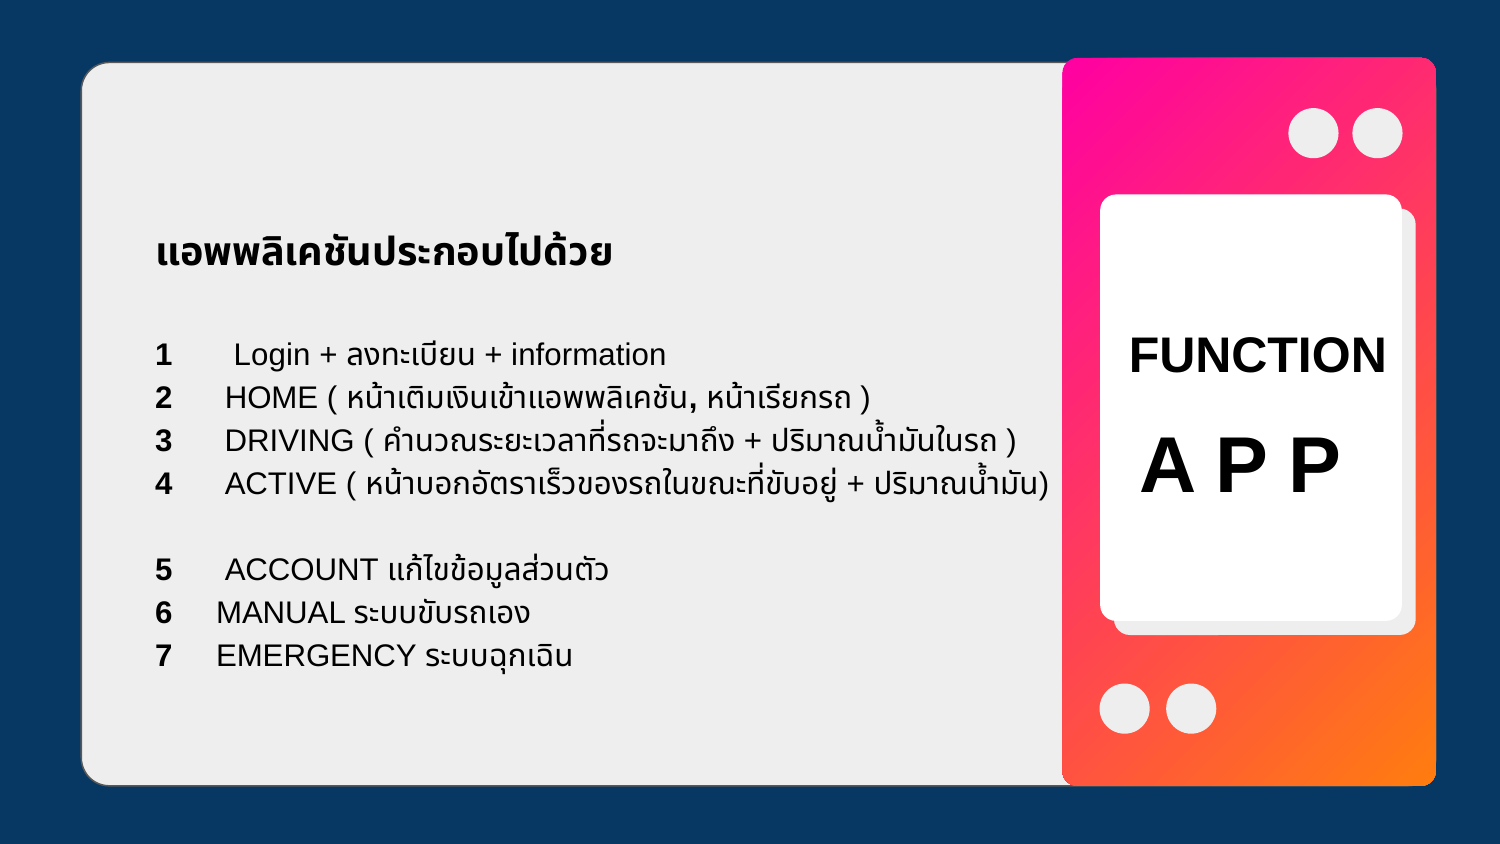

แอพพลิเคชันประกอบไปด้วย

1       Login + ลงทะเบียน + information
2      HOME ( หน้าเติมเงินเข้าแอพพลิเคชัน, หน้าเรียกรถ )
3      DRIVING ( คำนวณระยะเวลาที่รถจะมาถึง + ปริมาณน้ำมันในรถ )
4      ACTIVE ( หน้าบอกอัตราเร็วของรถในขณะที่ขับอยู่ + ปริมาณน้ำมัน)
5      ACCOUNT แก้ไขข้อมูลส่วนตัว
6     MANUAL ระบบขับรถเอง
7     EMERGENCY ระบบฉุกเฉิน

FUNCTION
A P P